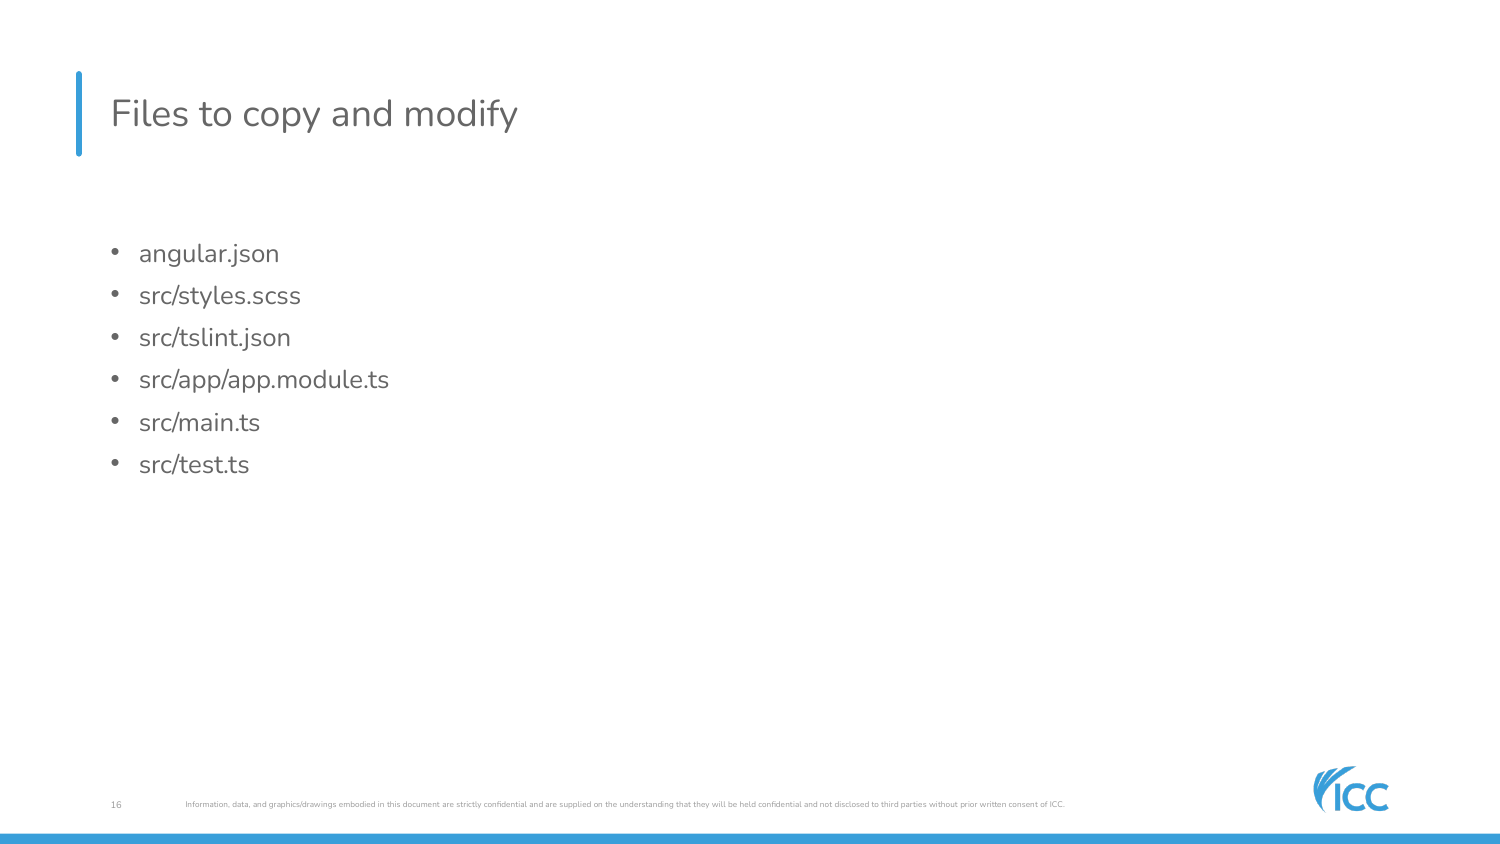

# Files to copy and modify
angular.json
src/styles.scss
src/tslint.json
src/app/app.module.ts
src/main.ts
src/test.ts
16